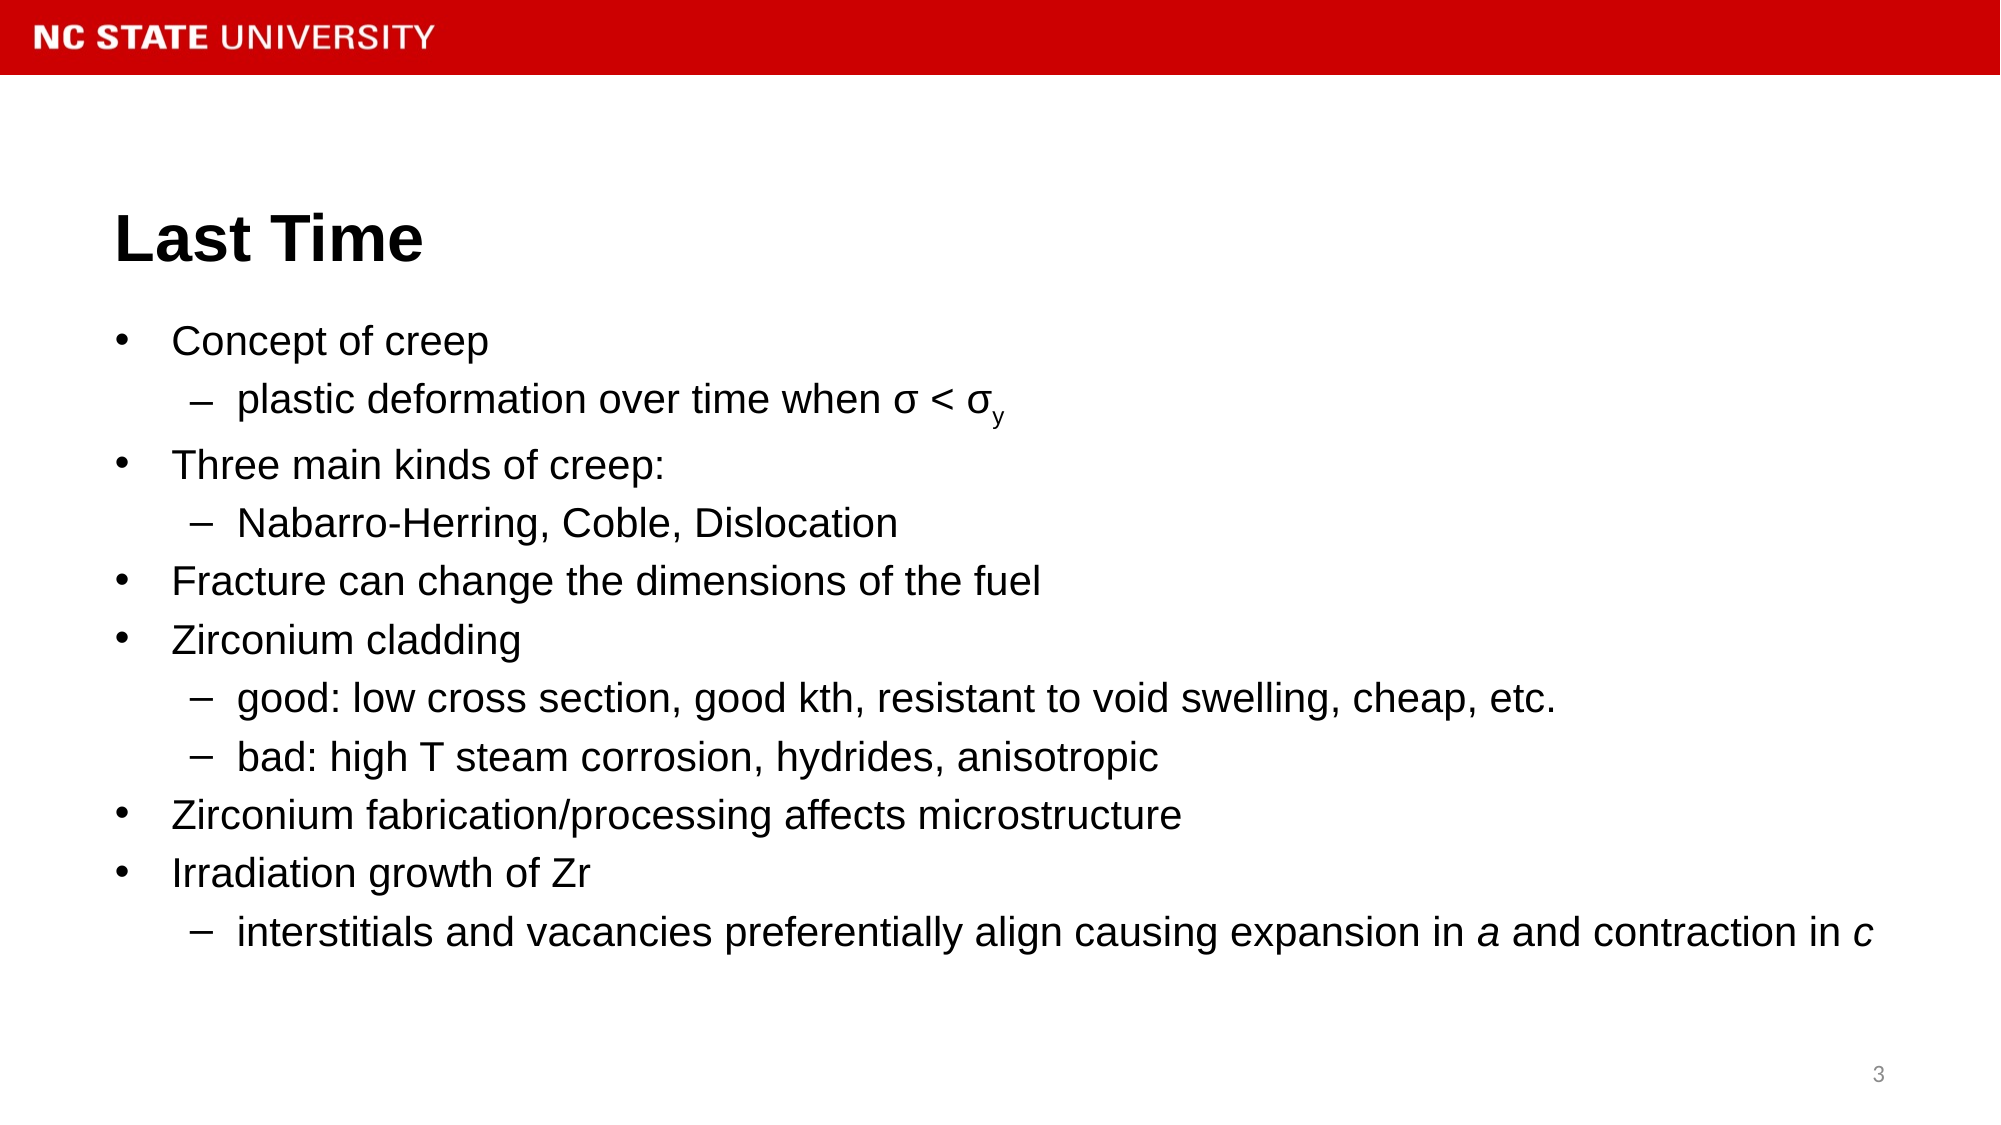

# Last Time
Concept of creep
plastic deformation over time when σ < σy
Three main kinds of creep:
Nabarro-Herring, Coble, Dislocation
Fracture can change the dimensions of the fuel
Zirconium cladding
good: low cross section, good kth, resistant to void swelling, cheap, etc.
bad: high T steam corrosion, hydrides, anisotropic
Zirconium fabrication/processing affects microstructure
Irradiation growth of Zr
interstitials and vacancies preferentially align causing expansion in a and contraction in c
3